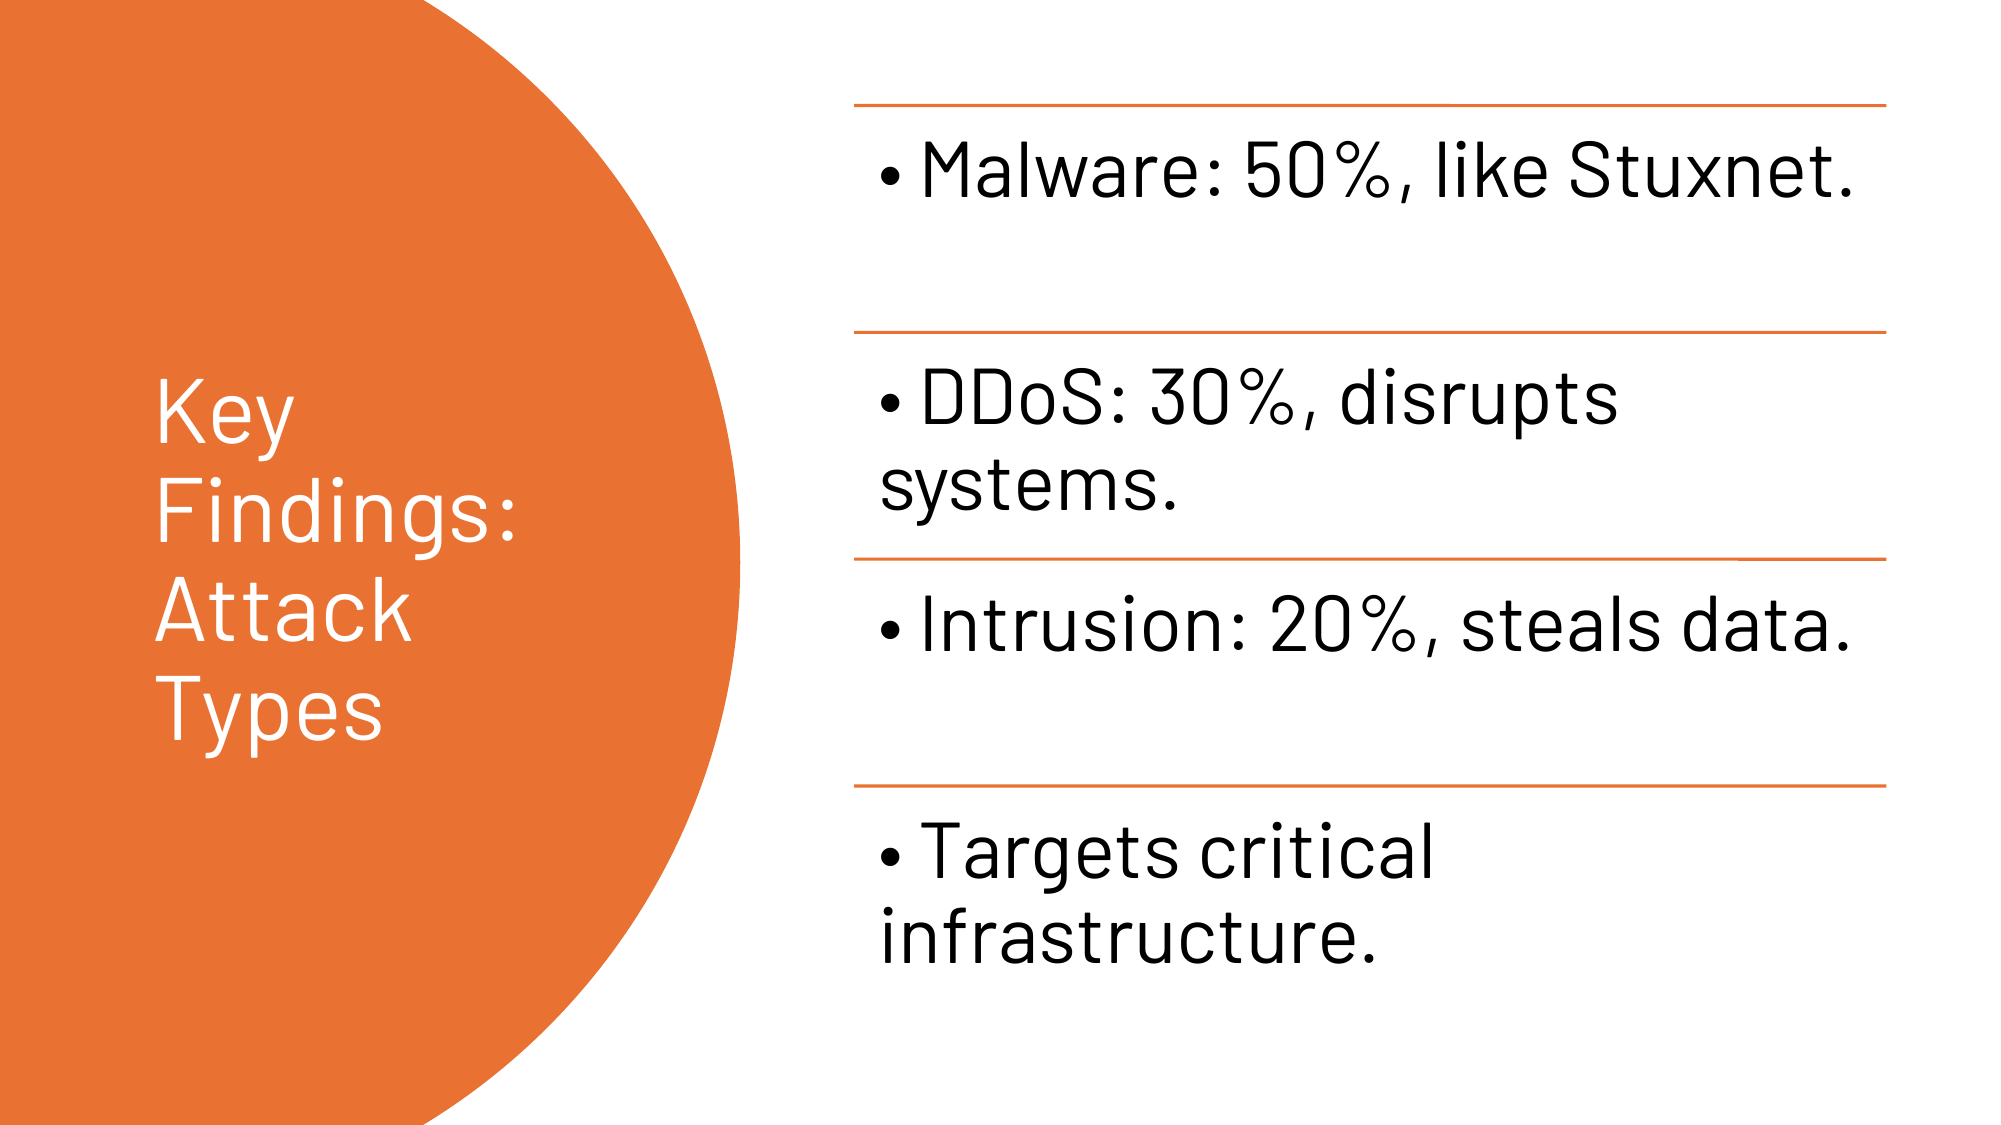

• Malware: 50%, like Stuxnet.
• DDoS: 30%, disrupts systems.
• Intrusion: 20%, steals data.
• Targets critical infrastructure.
# Key Findings: Attack Types